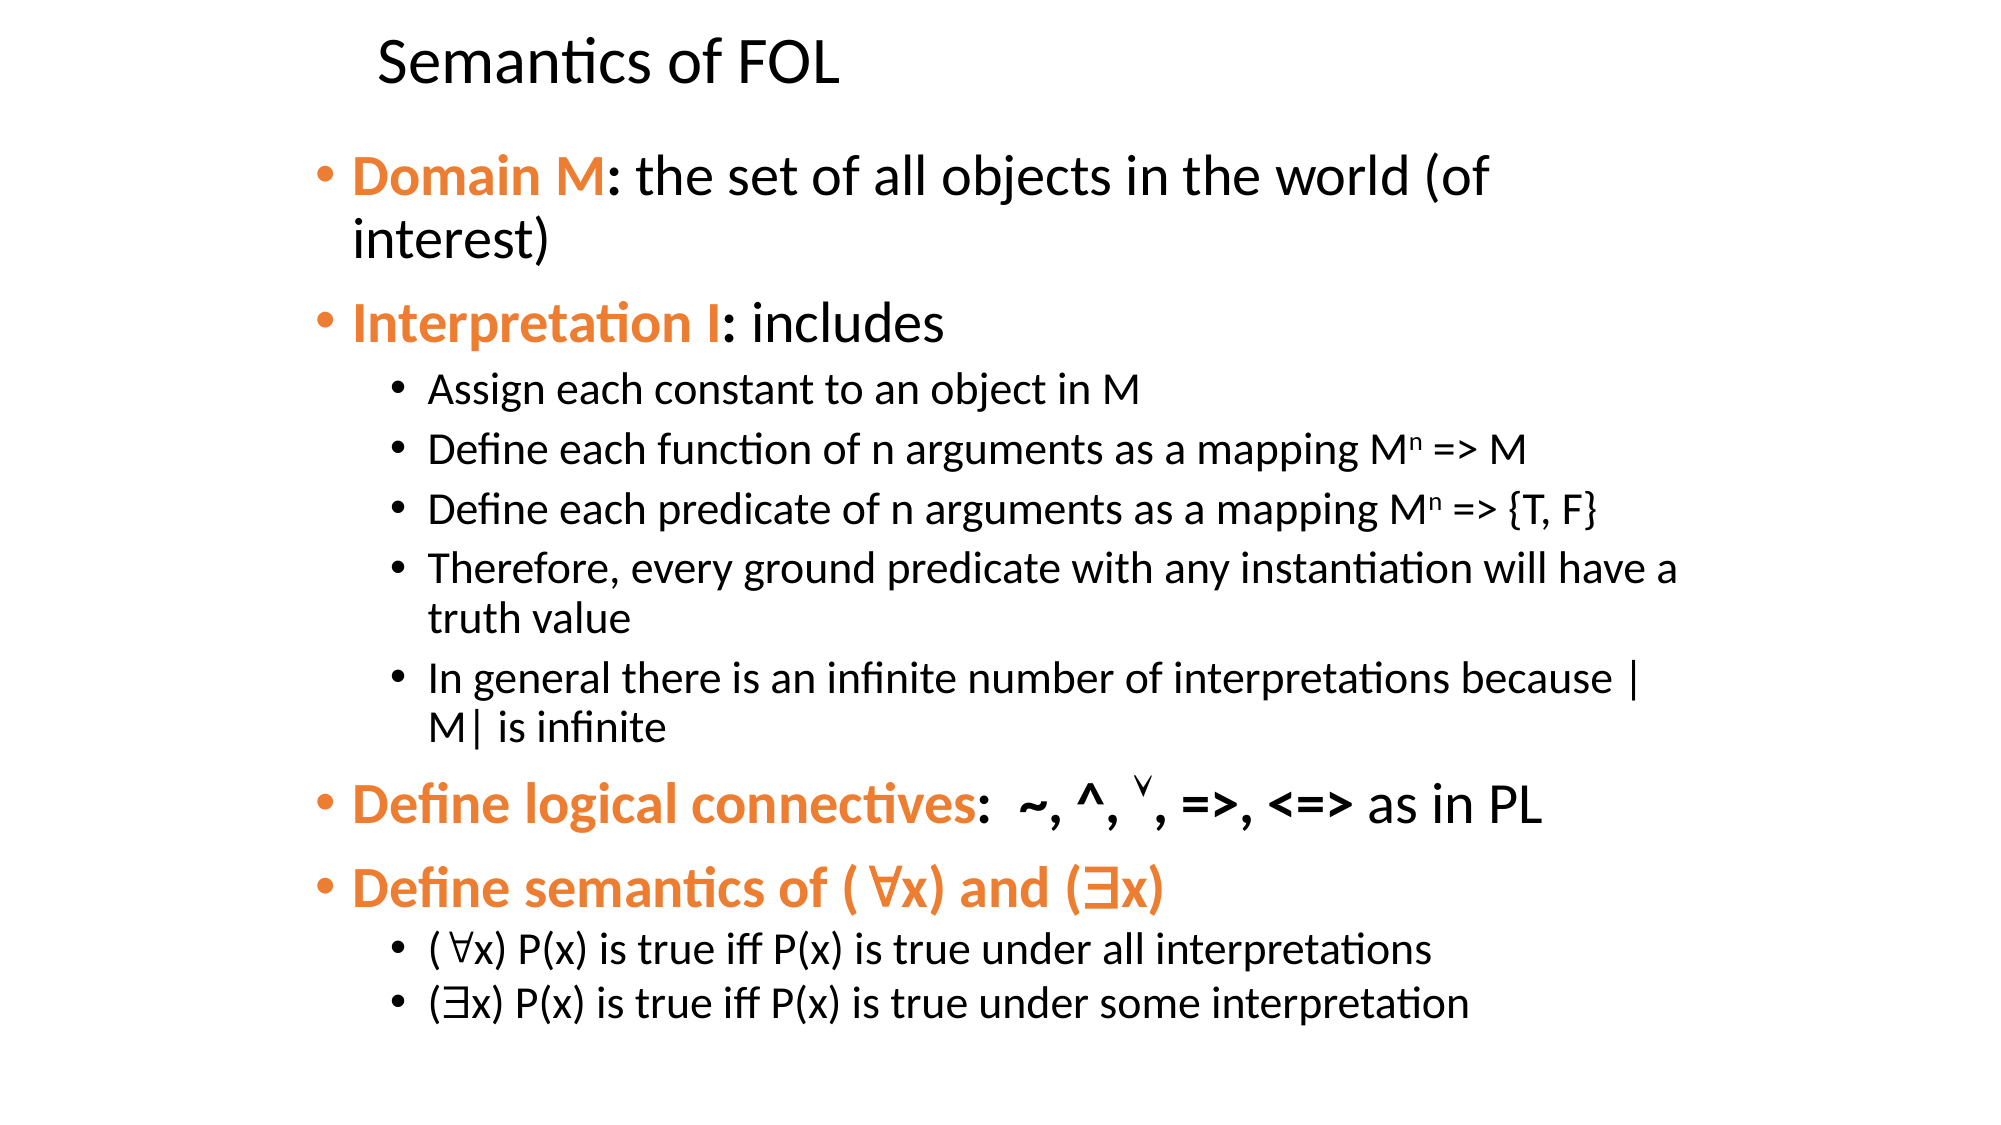

# Semantics of FOL
Domain M: the set of all objects in the world (of interest)
Interpretation I: includes
Assign each constant to an object in M
Define each function of n arguments as a mapping Mn => M
Define each predicate of n arguments as a mapping Mn => {T, F}
Therefore, every ground predicate with any instantiation will have a truth value
In general there is an infinite number of interpretations because |M| is infinite
Define logical connectives:  ~, ^, ∨, =>, <=> as in PL
Define semantics of (∀x) and (∃x)
(∀x) P(x) is true iff P(x) is true under all interpretations
(∃x) P(x) is true iff P(x) is true under some interpretation